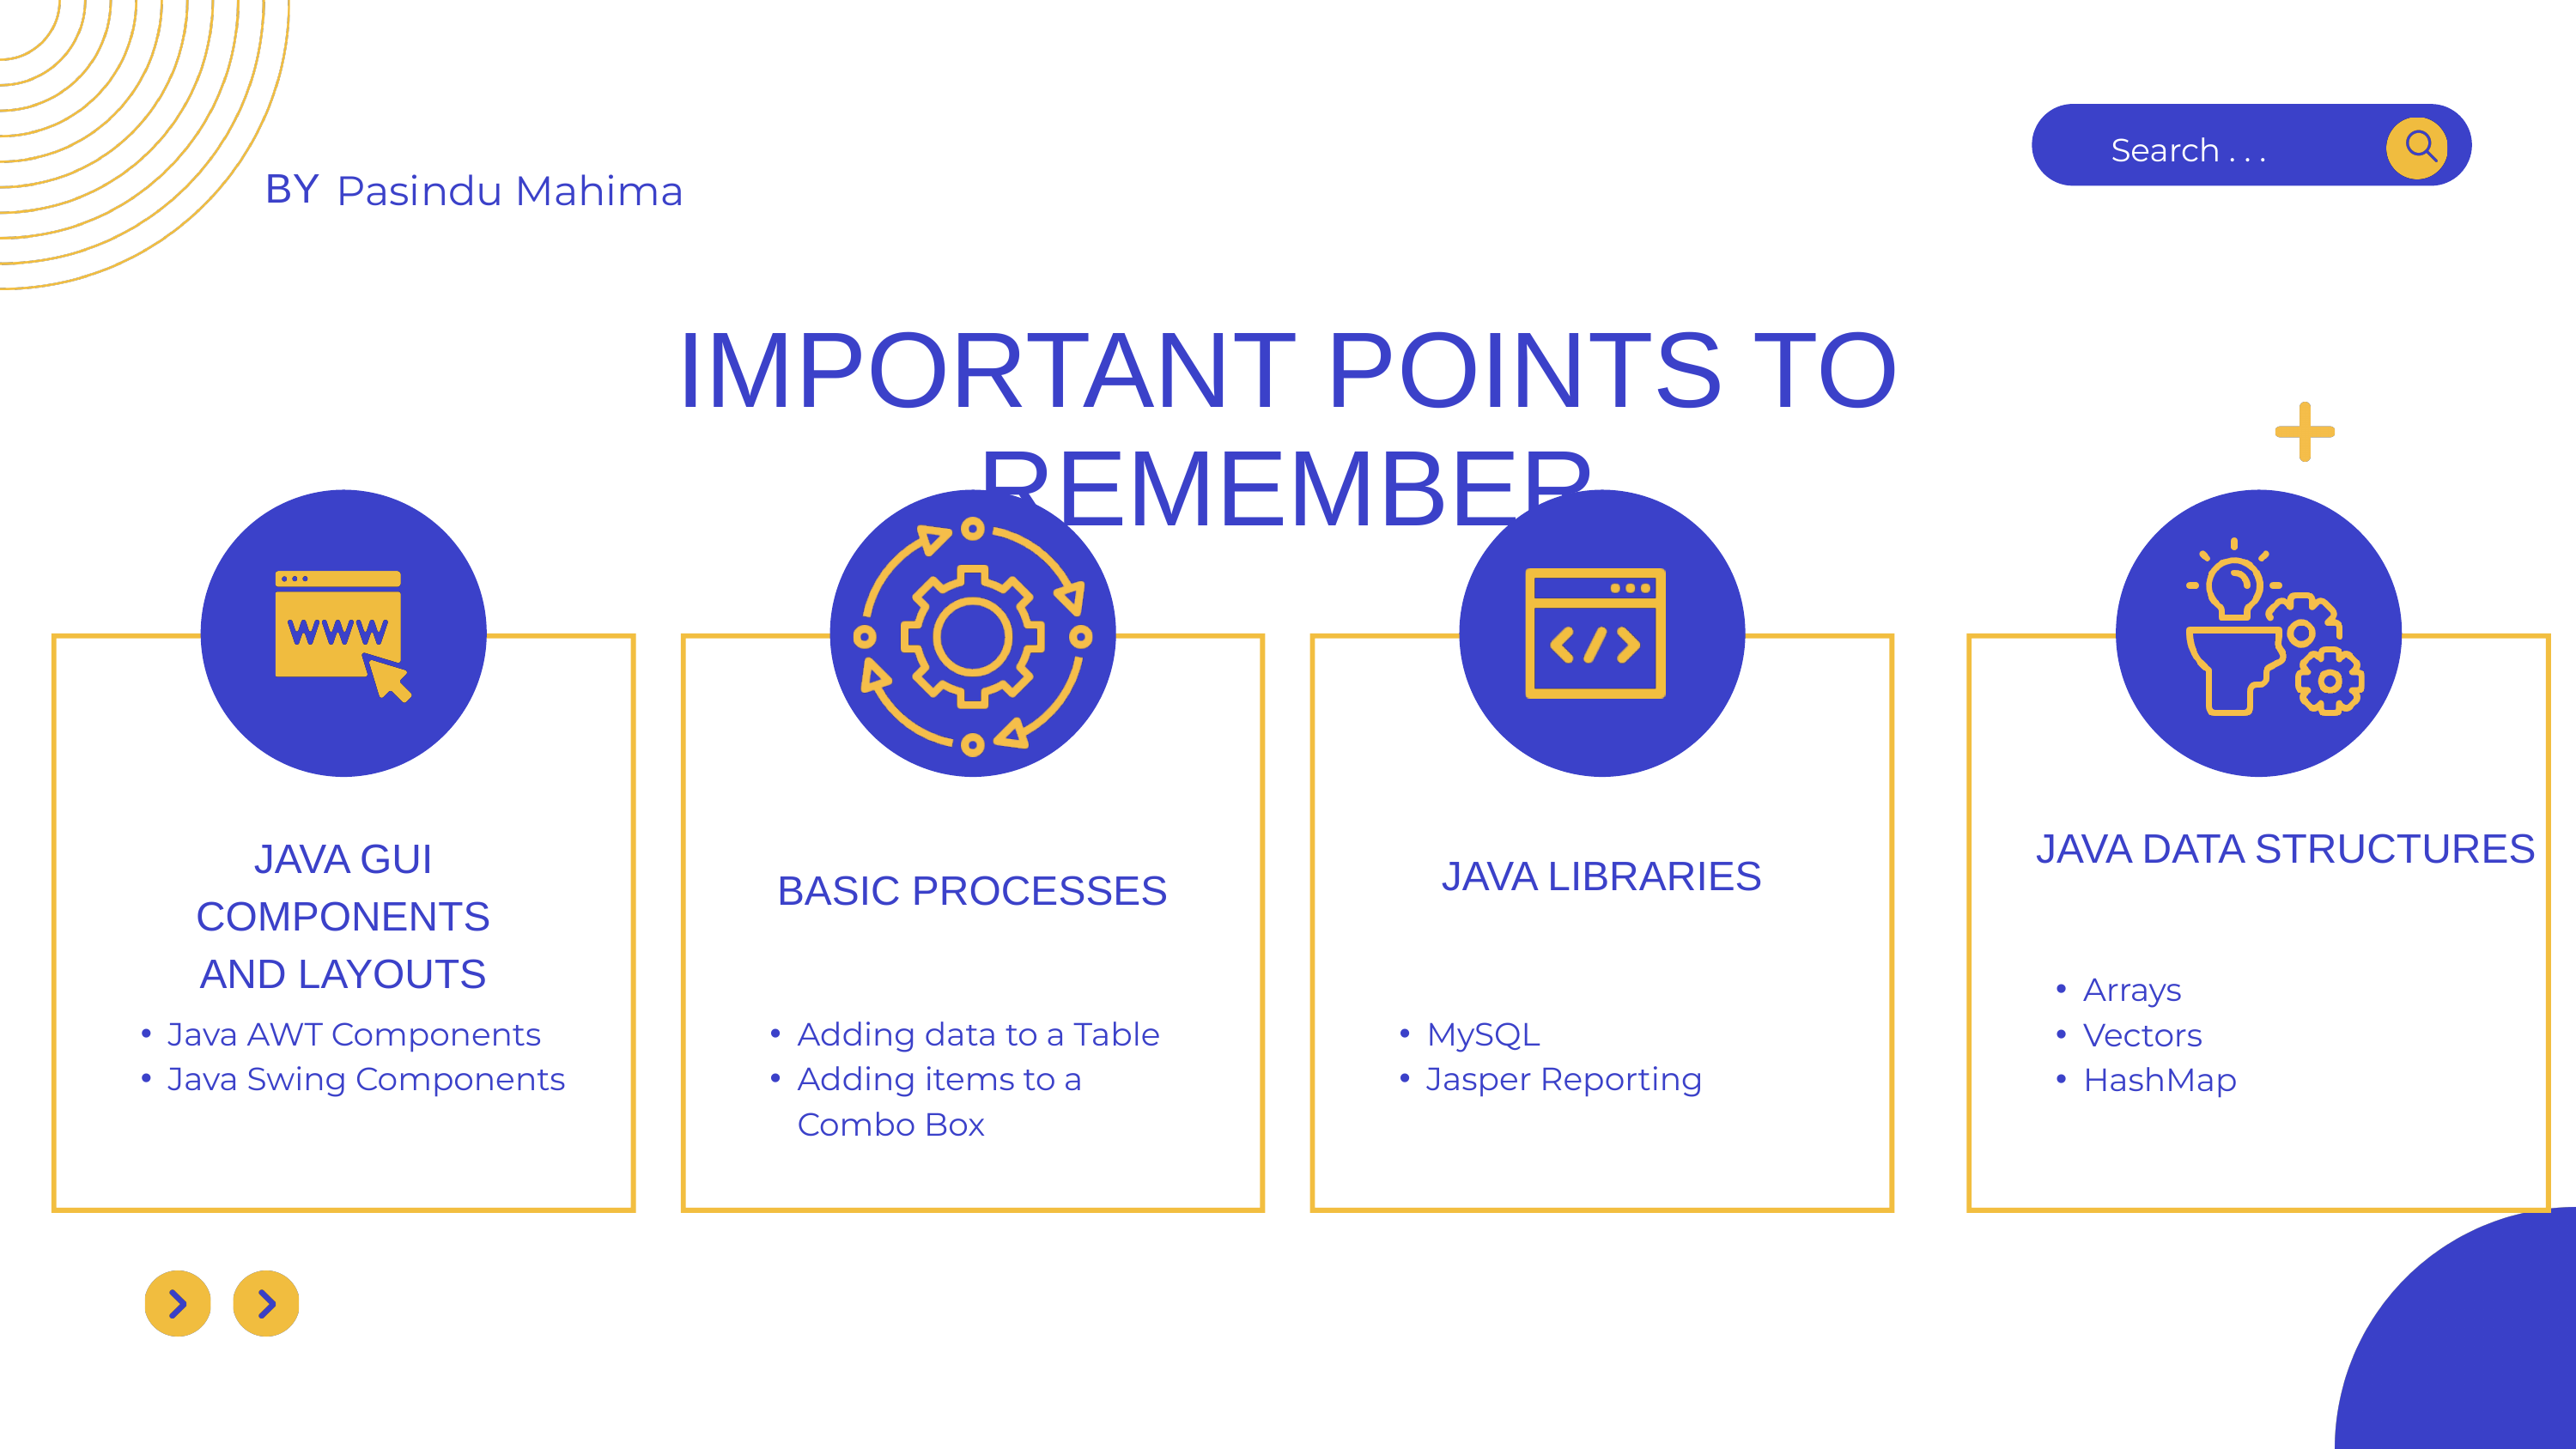

Search . . .

BY
Pasindu Mahima
IMPORTANT POINTS TO REMEMBER

JAVA DATA STRUCTURES
JAVA GUI COMPONENTS
AND LAYOUTS
JAVA LIBRARIES
BASIC PROCESSES
Arrays
Vectors
HashMap

Java AWT Components
Java Swing Components

Adding data to a Table
Adding items to a Combo Box

MySQL
Jasper Reporting